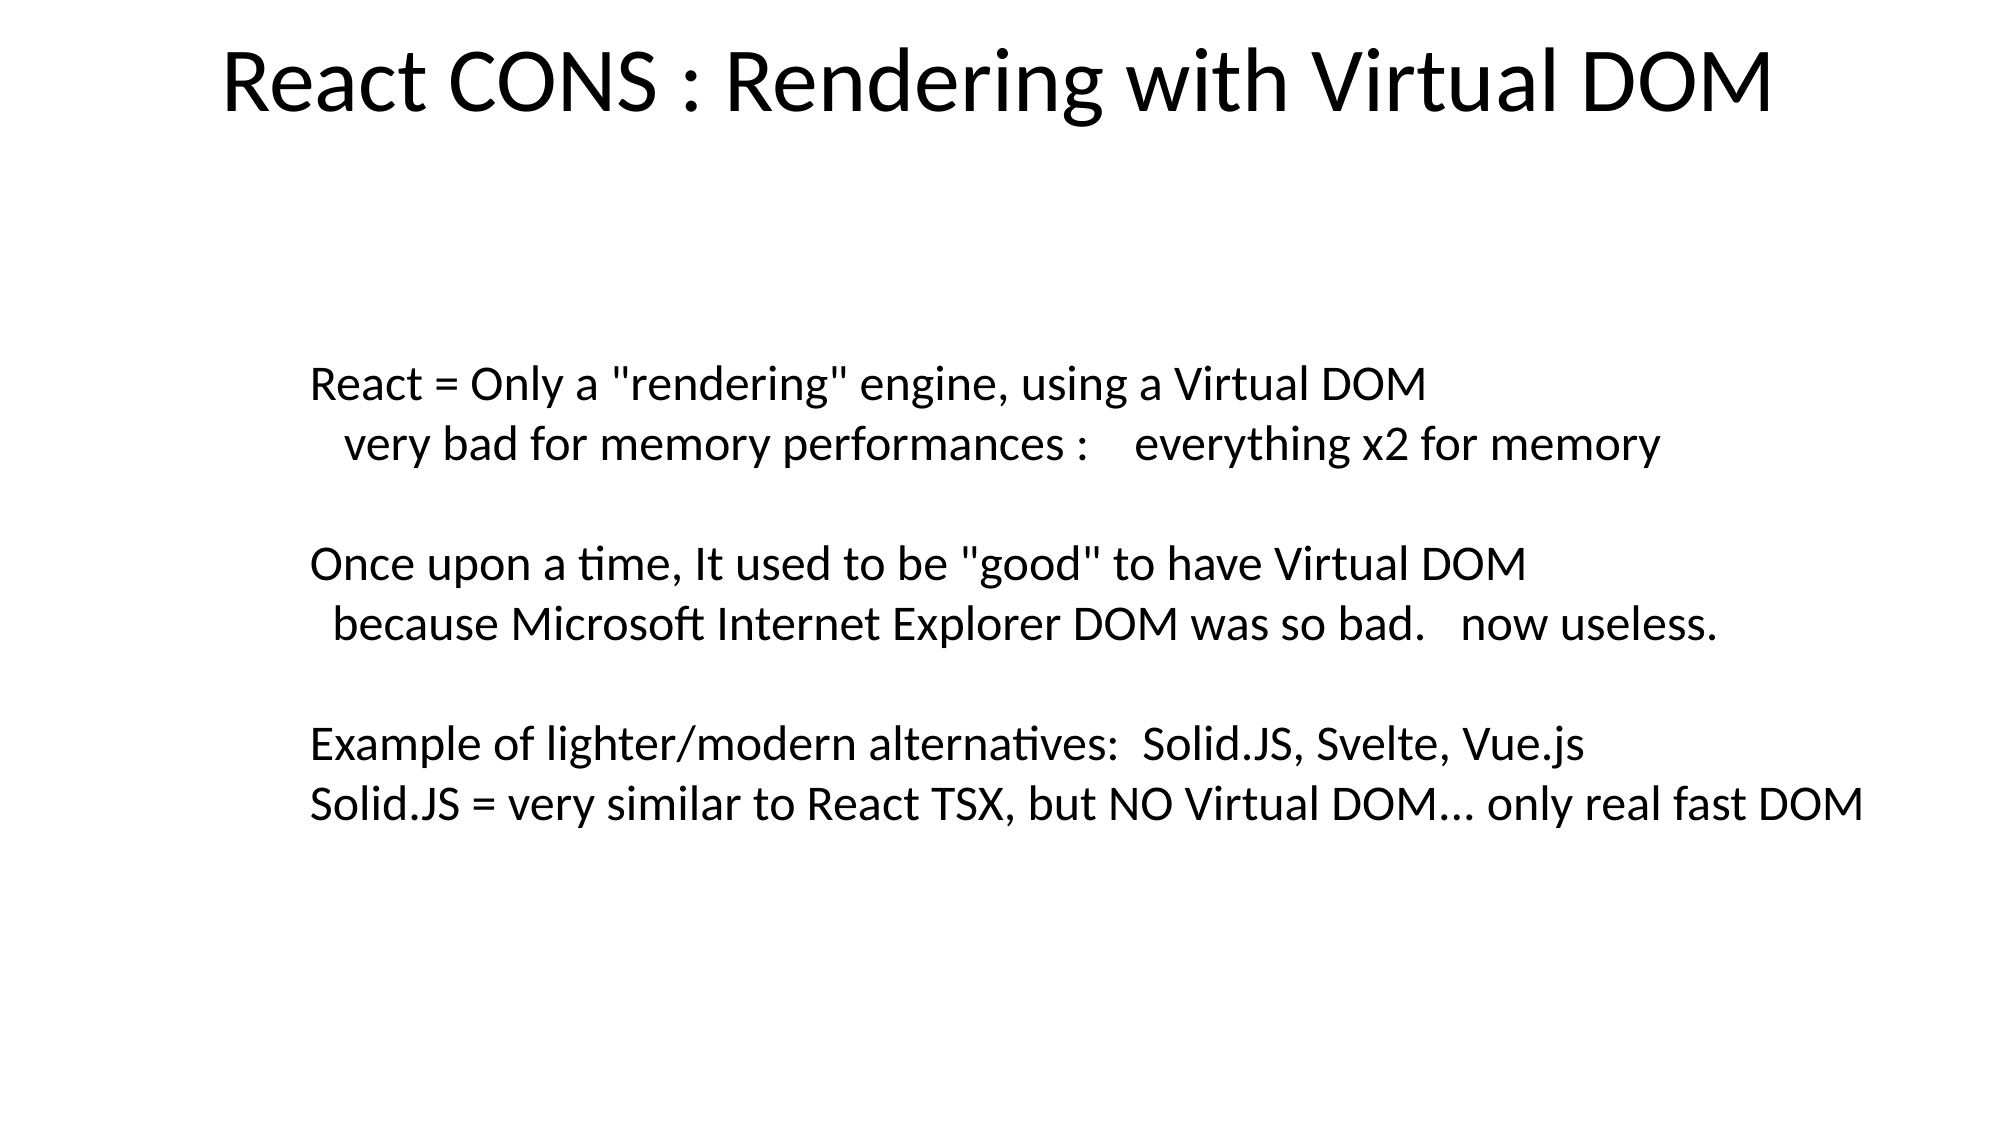

# React CONS : Rendering with Virtual DOM
React = Only a "rendering" engine, using a Virtual DOM
   very bad for memory performances :    everything x2 for memory

Once upon a time, It used to be "good" to have Virtual DOM
  because Microsoft Internet Explorer DOM was so bad.   now useless.

Example of lighter/modern alternatives:  Solid.JS, Svelte, Vue.js
Solid.JS = very similar to React TSX, but NO Virtual DOM... only real fast DOM